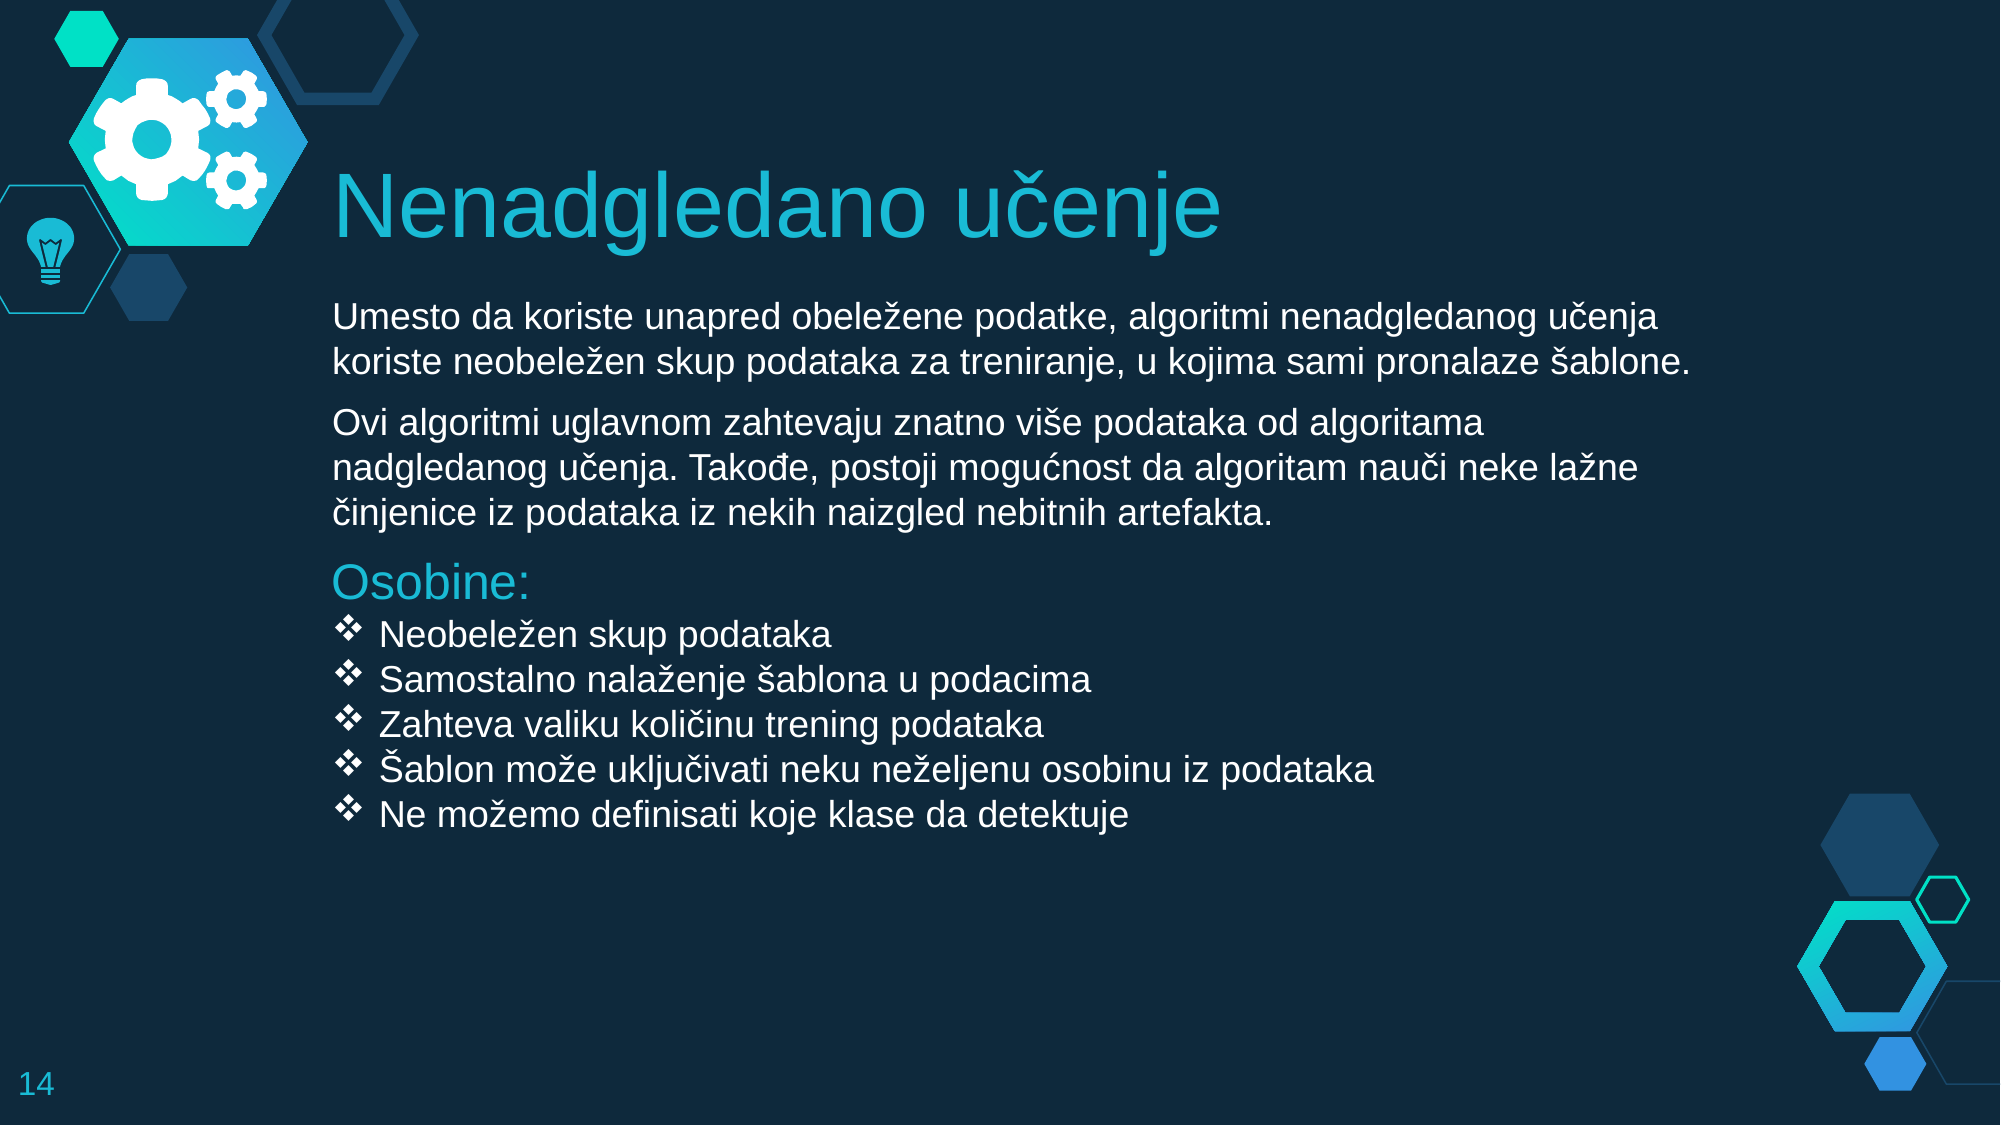

Nenadgledano učenje

Umesto da koriste unapred obeležene podatke, algoritmi nenadgledanog učenja koriste neobeležen skup podataka za treniranje, u kojima sami pronalaze šablone.
Ovi algoritmi uglavnom zahtevaju znatno više podataka od algoritama nadgledanog učenja. Takođe, postoji mogućnost da algoritam nauči neke lažne činjenice iz podataka iz nekih naizgled nebitnih artefakta.
Osobine:
Neobeležen skup podataka
Samostalno nalaženje šablona u podacima
Zahteva valiku količinu trening podataka
Šablon može uključivati neku neželjenu osobinu iz podataka
Ne možemo definisati koje klase da detektuje

14